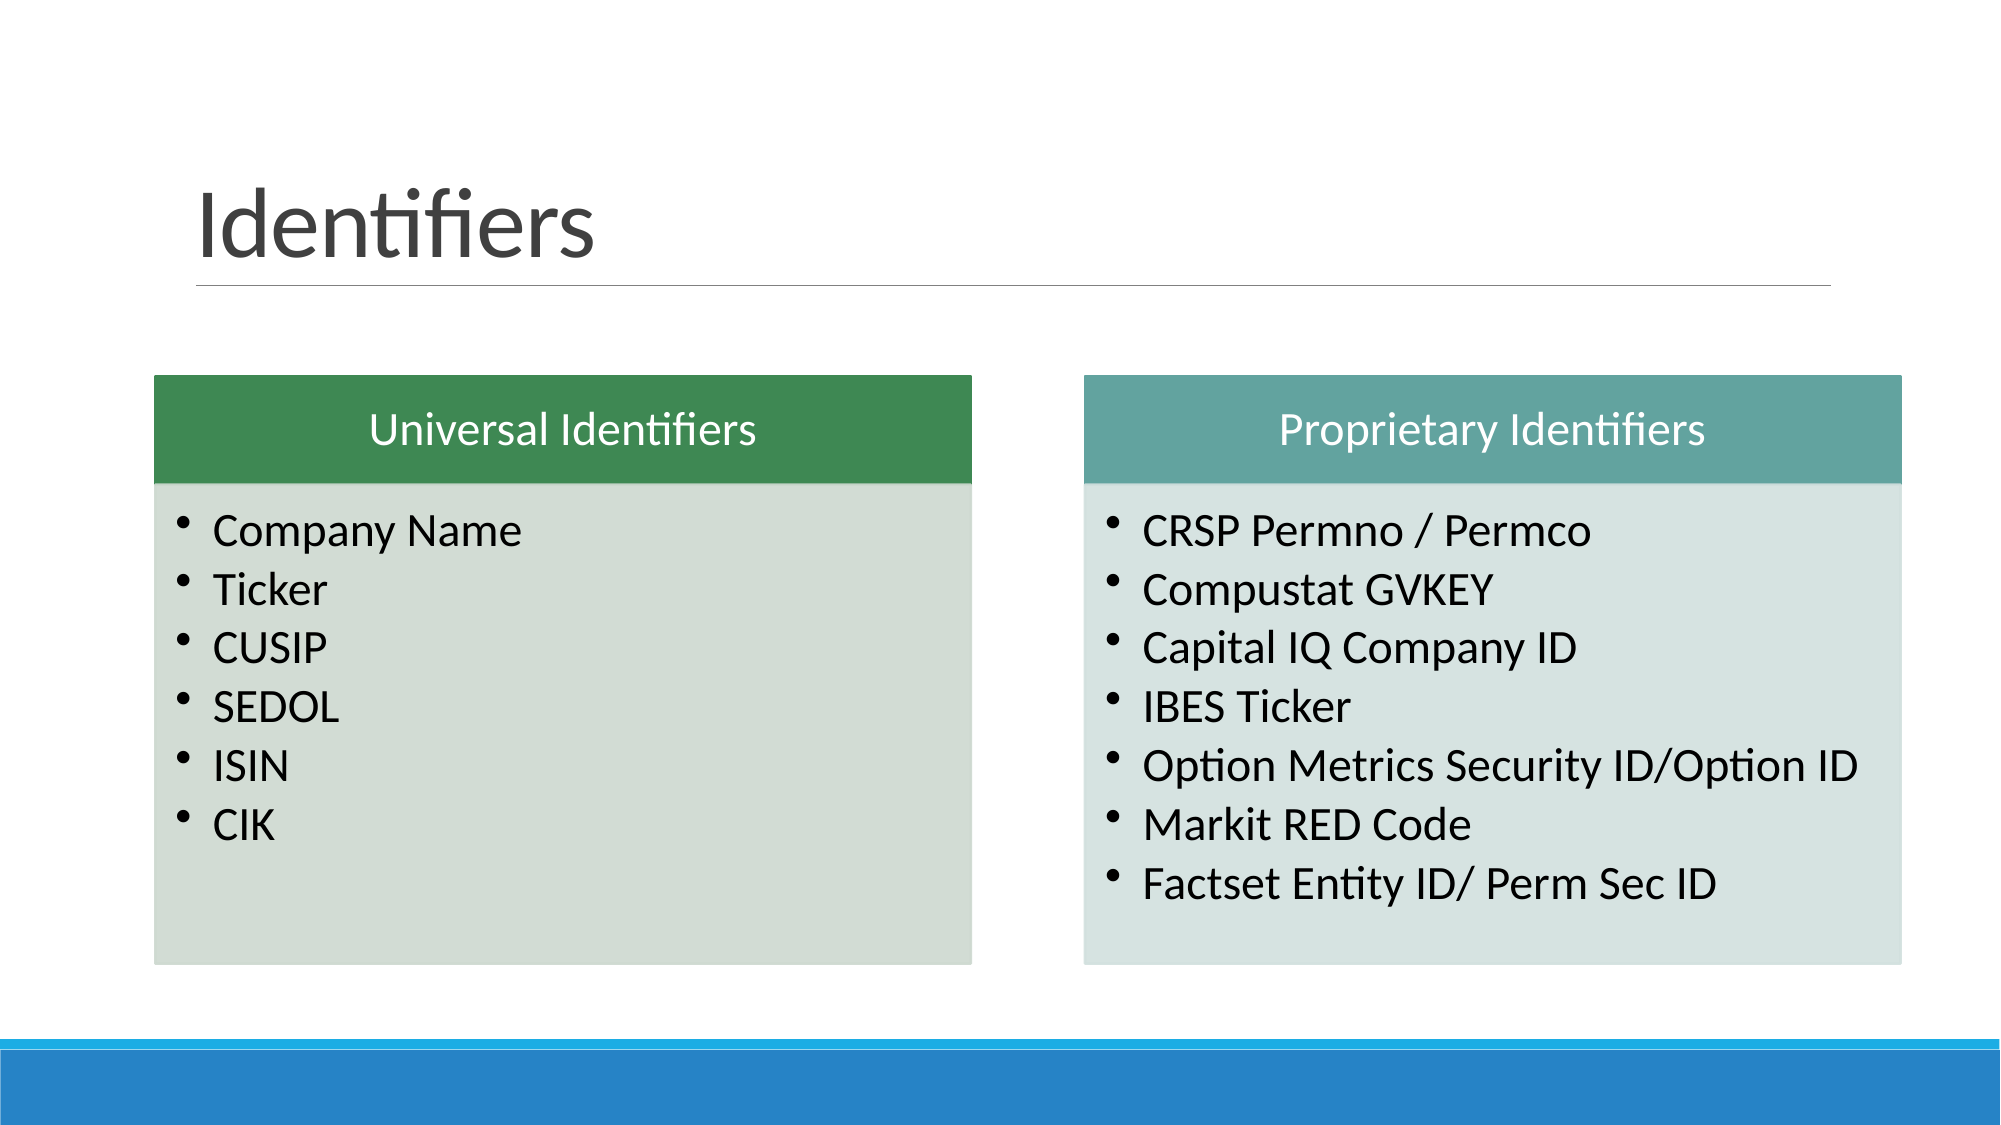

# Identifiers
Universal Identifiers
Company Name
Ticker
CUSIP
SEDOL
ISIN
CIK
Proprietary Identifiers
CRSP Permno / Permco
Compustat GVKEY
Capital IQ Company ID
IBES Ticker
Option Metrics Security ID/Option ID
Markit RED Code
Factset Entity ID/ Perm Sec ID